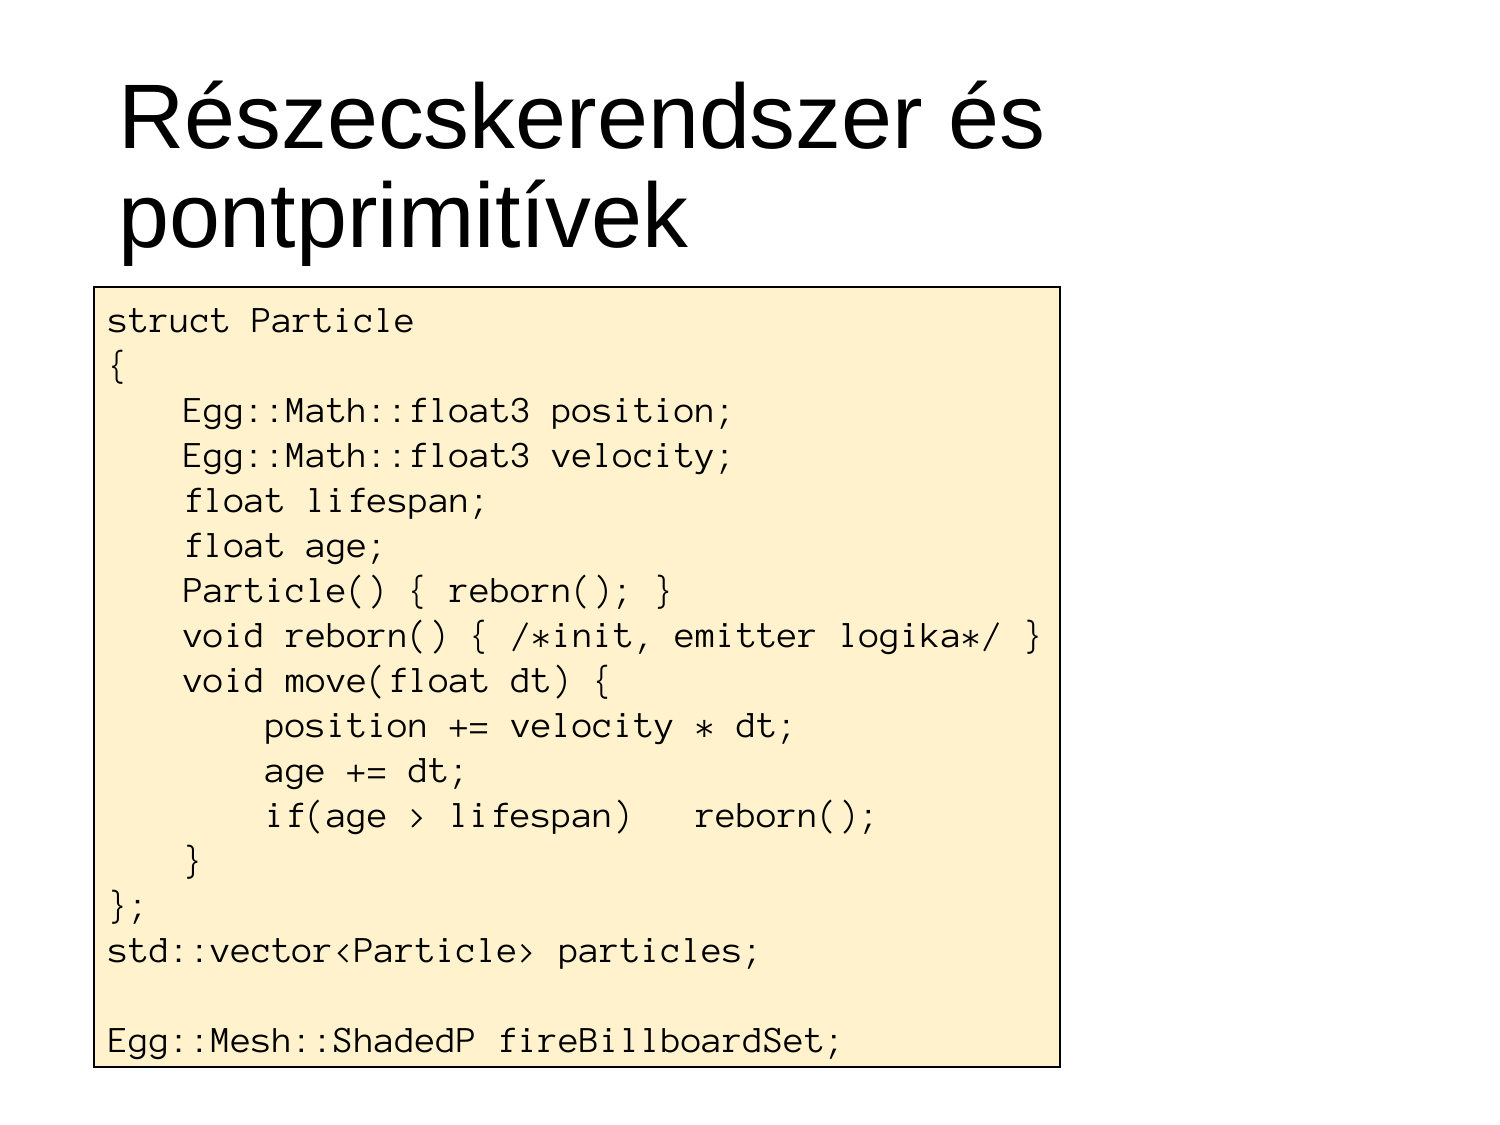

# Részecskerendszer és pontprimitívek
struct Particle
{
Egg::Math::float3 position;
Egg::Math::float3 velocity;
float lifespan;
float age;
Particle() { reborn(); }
void reborn() { /*init, emitter logika*/ }
void move(float dt) {
    position += velocity * dt;
    age += dt;
    if(age > lifespan)   reborn();
}
};
std::vector<Particle> particles;

Egg::Mesh::ShadedP fireBillboardSet;